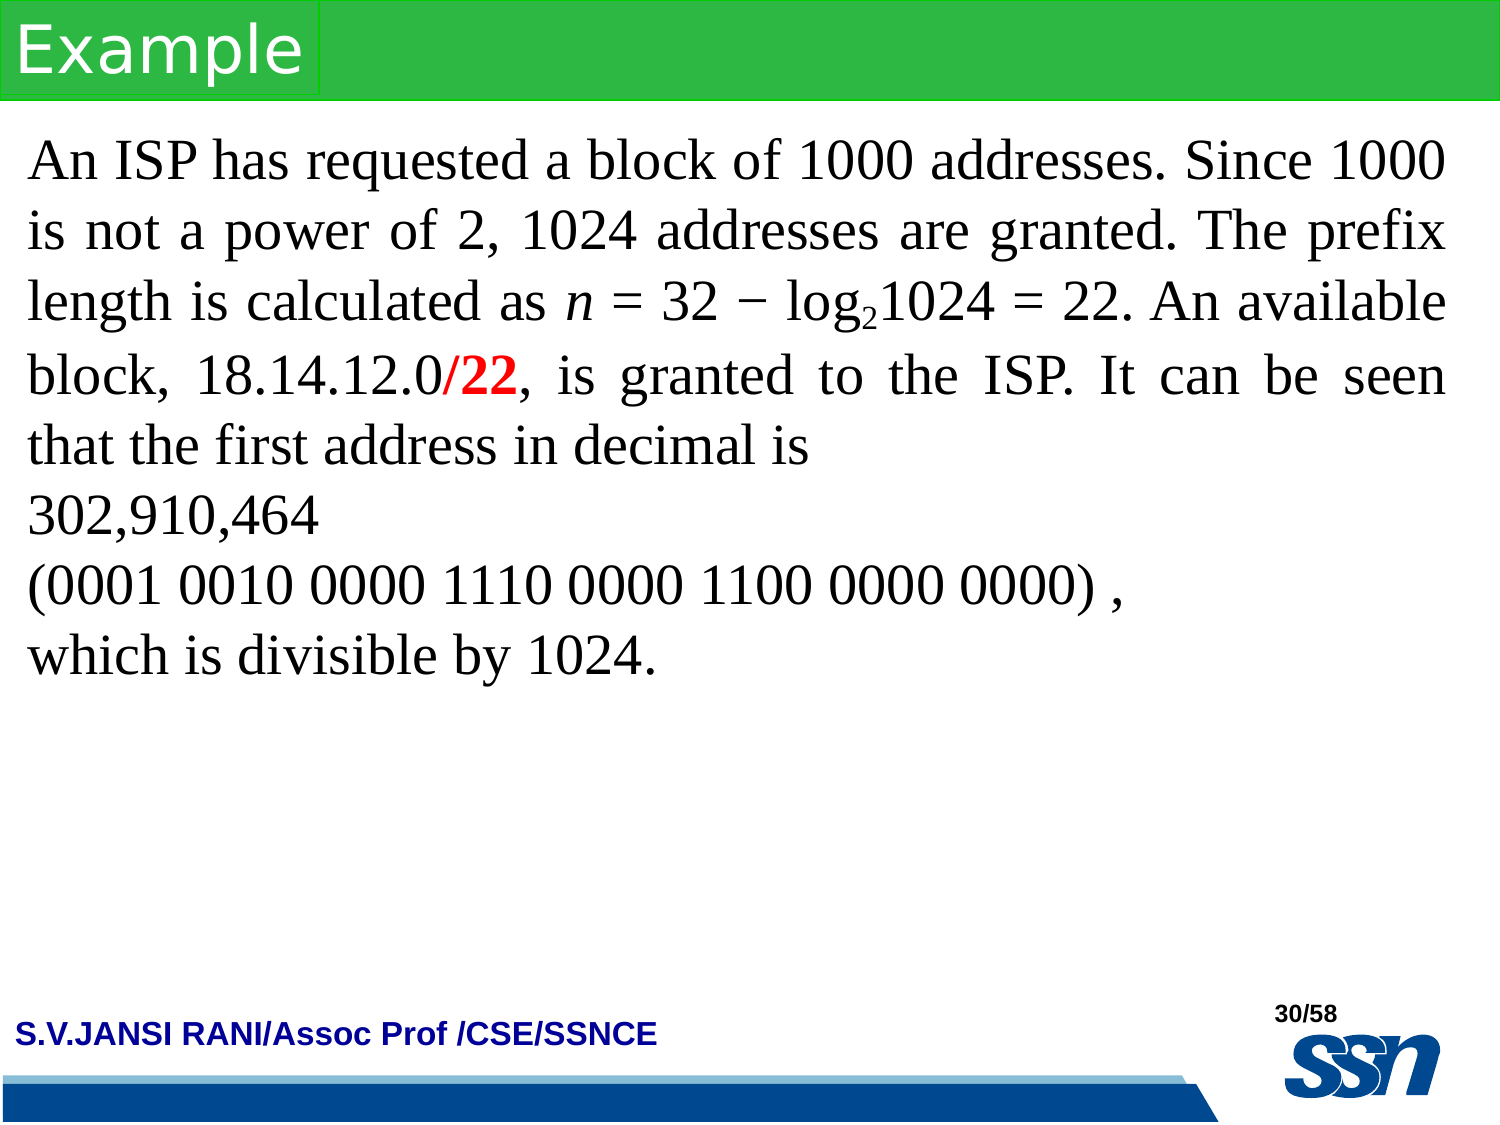

Example
An ISP has requested a block of 1000 addresses. Since 1000 is not a power of 2, 1024 addresses are granted. The prefix length is calculated as n = 32 − log21024 = 22. An available block, 18.14.12.0/22, is granted to the ISP. It can be seen that the first address in decimal is
302,910,464
(0001 0010 0000 1110 0000 1100 0000 0000) ,
which is divisible by 1024.